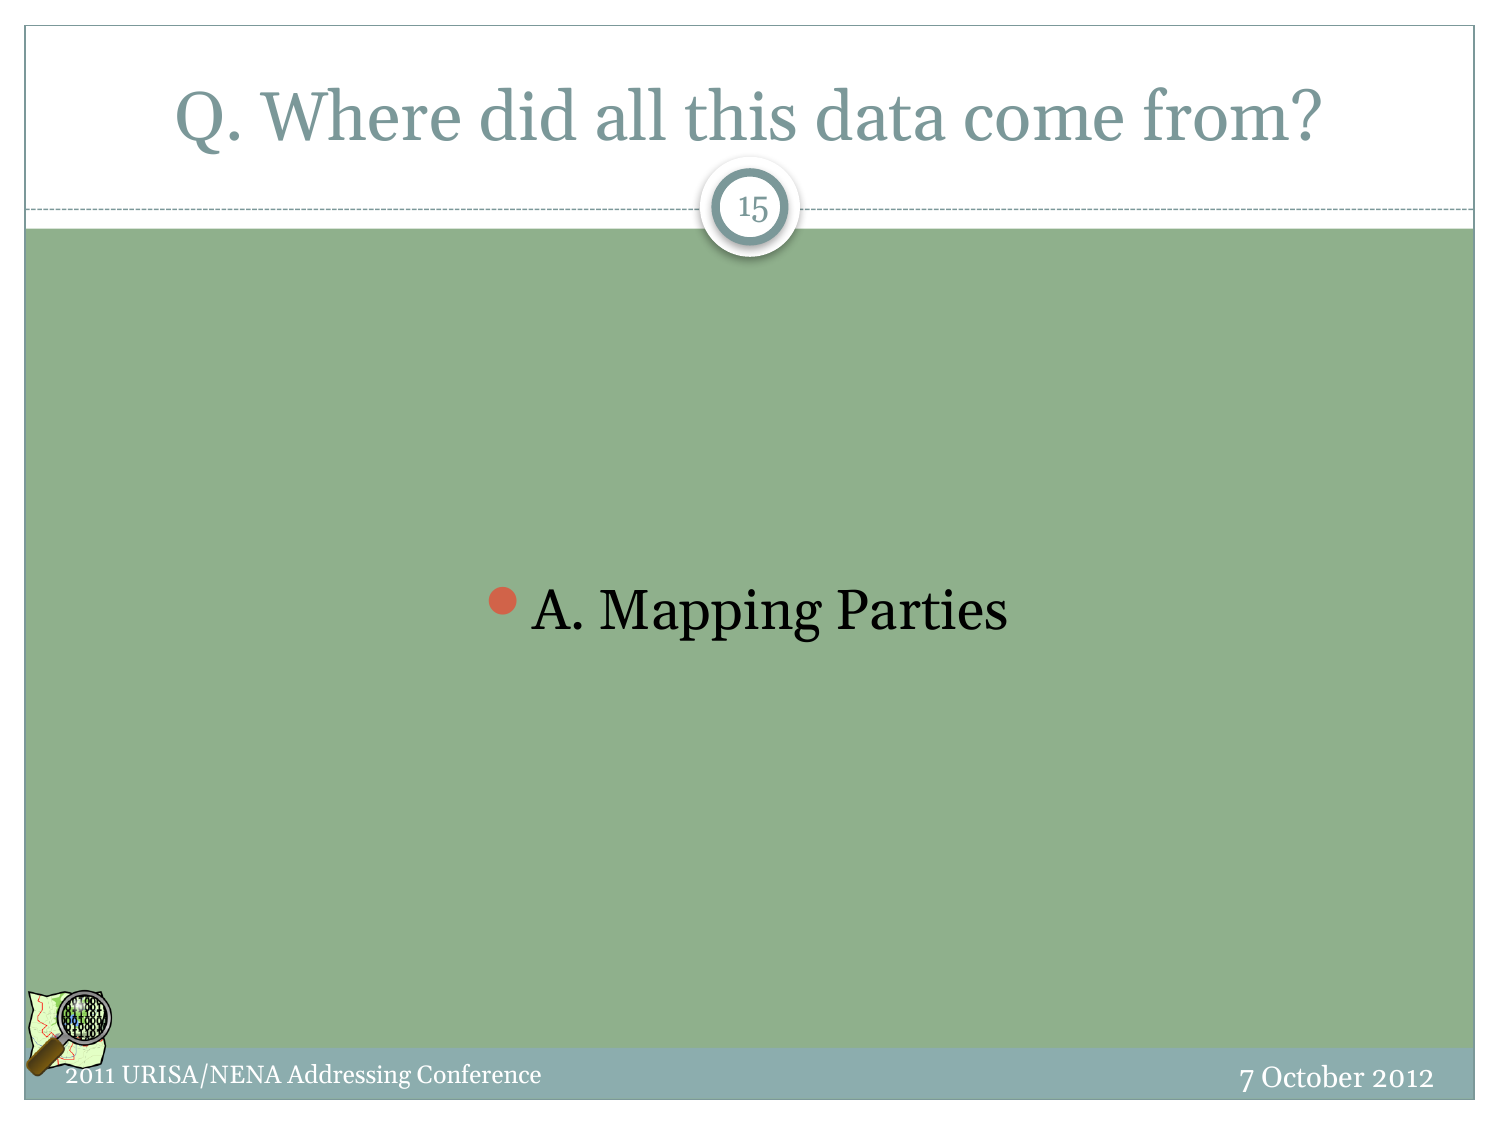

# Q. Where did all this data come from?
15

A. Mapping Parties
7 October 2012
2011 URISA/NENA Addressing Conference